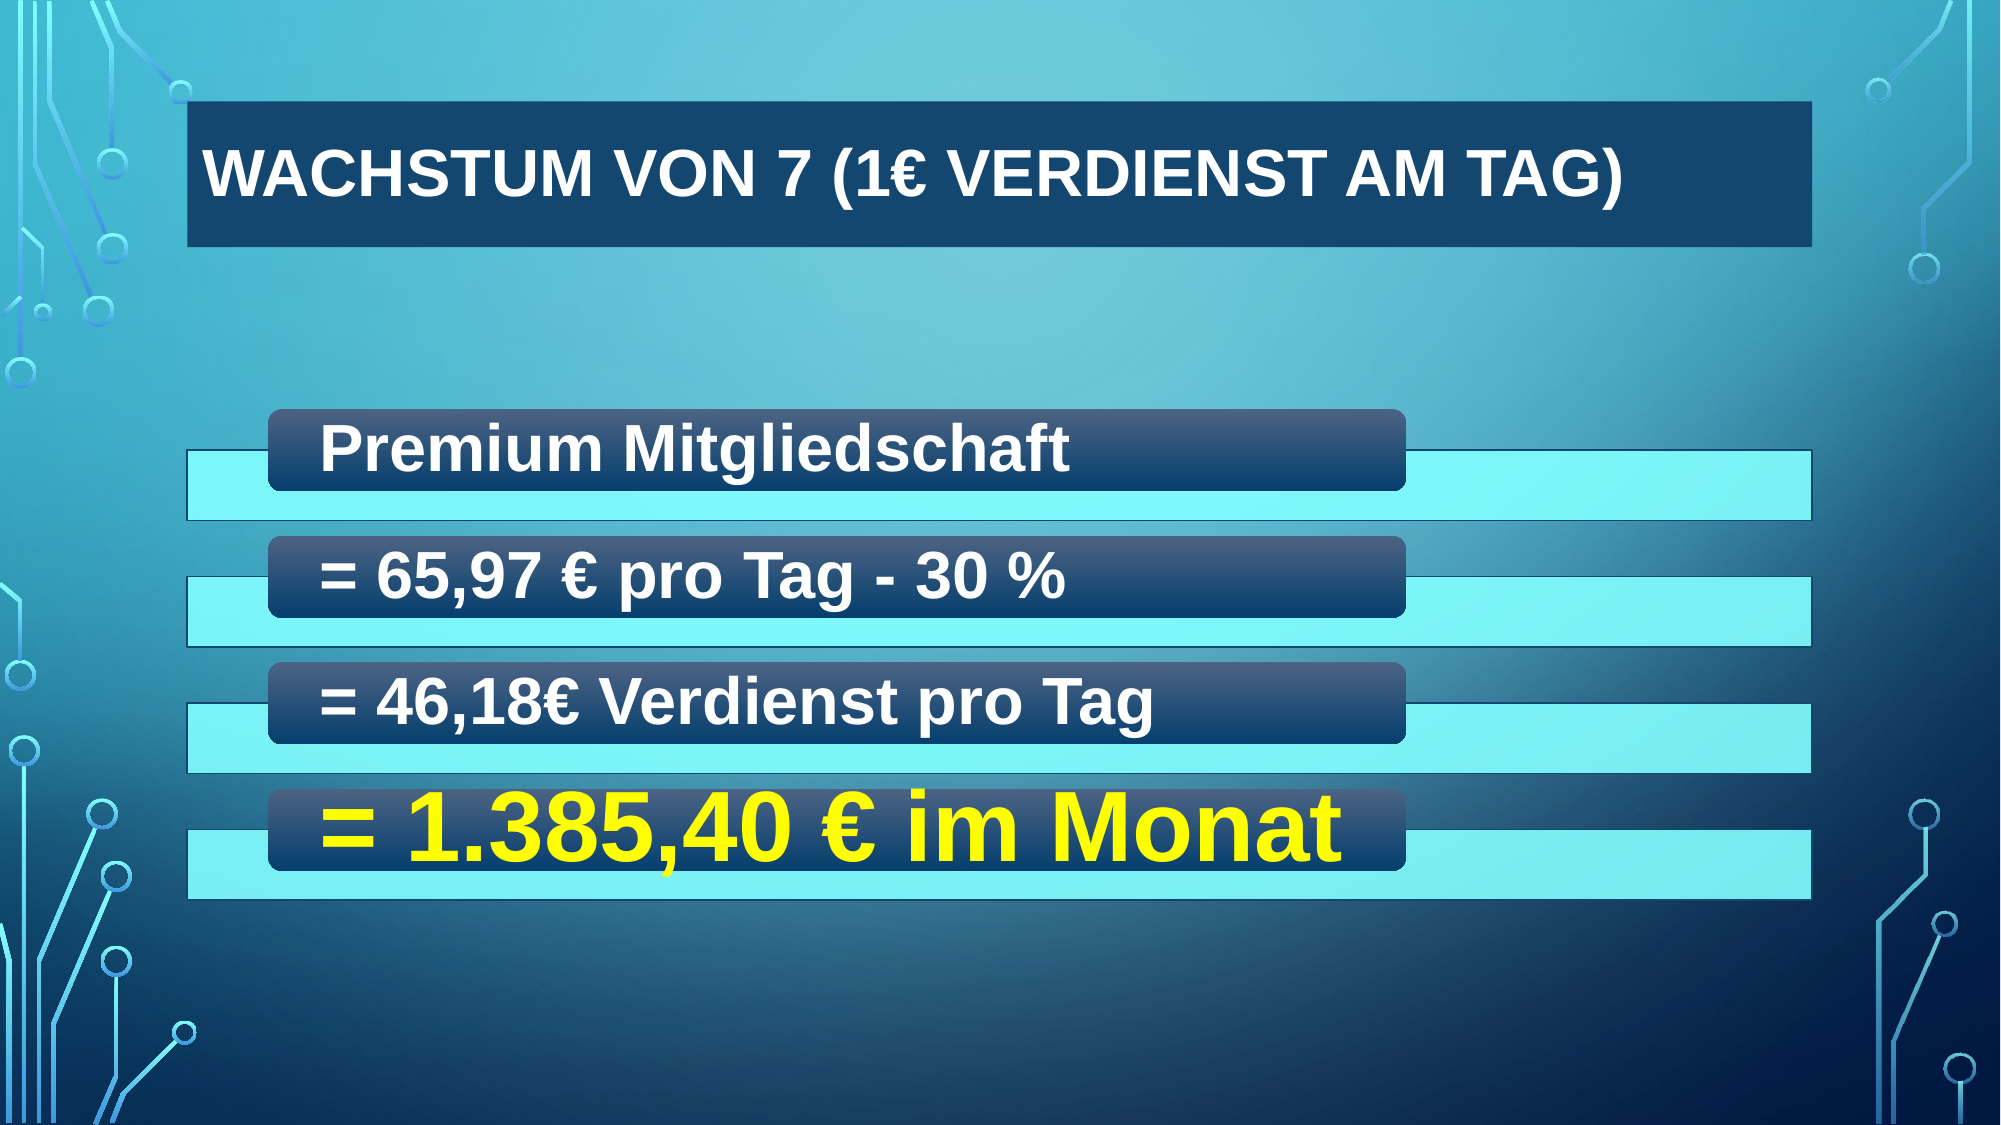

# Wachstum von 7 (1€ Verdienst am Tag)
Premium Mitgliedschaft
= 65,97 € pro Tag - 30 %
= 46,18€ Verdienst pro Tag
= 1.385,40 € im Monat